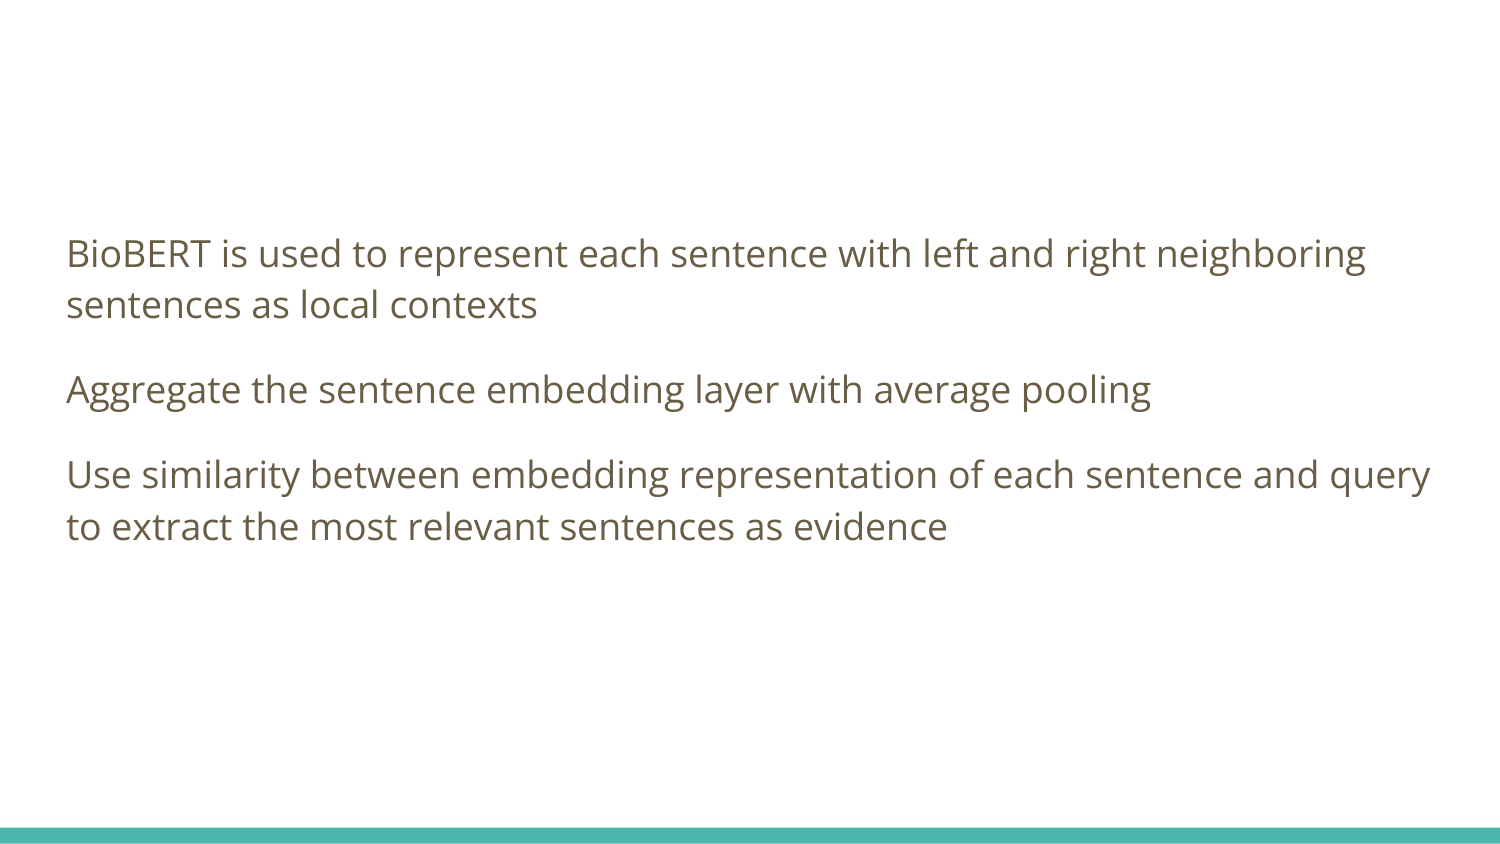

#
BioBERT is used to represent each sentence with left and right neighboring sentences as local contexts
Aggregate the sentence embedding layer with average pooling
Use similarity between embedding representation of each sentence and query to extract the most relevant sentences as evidence